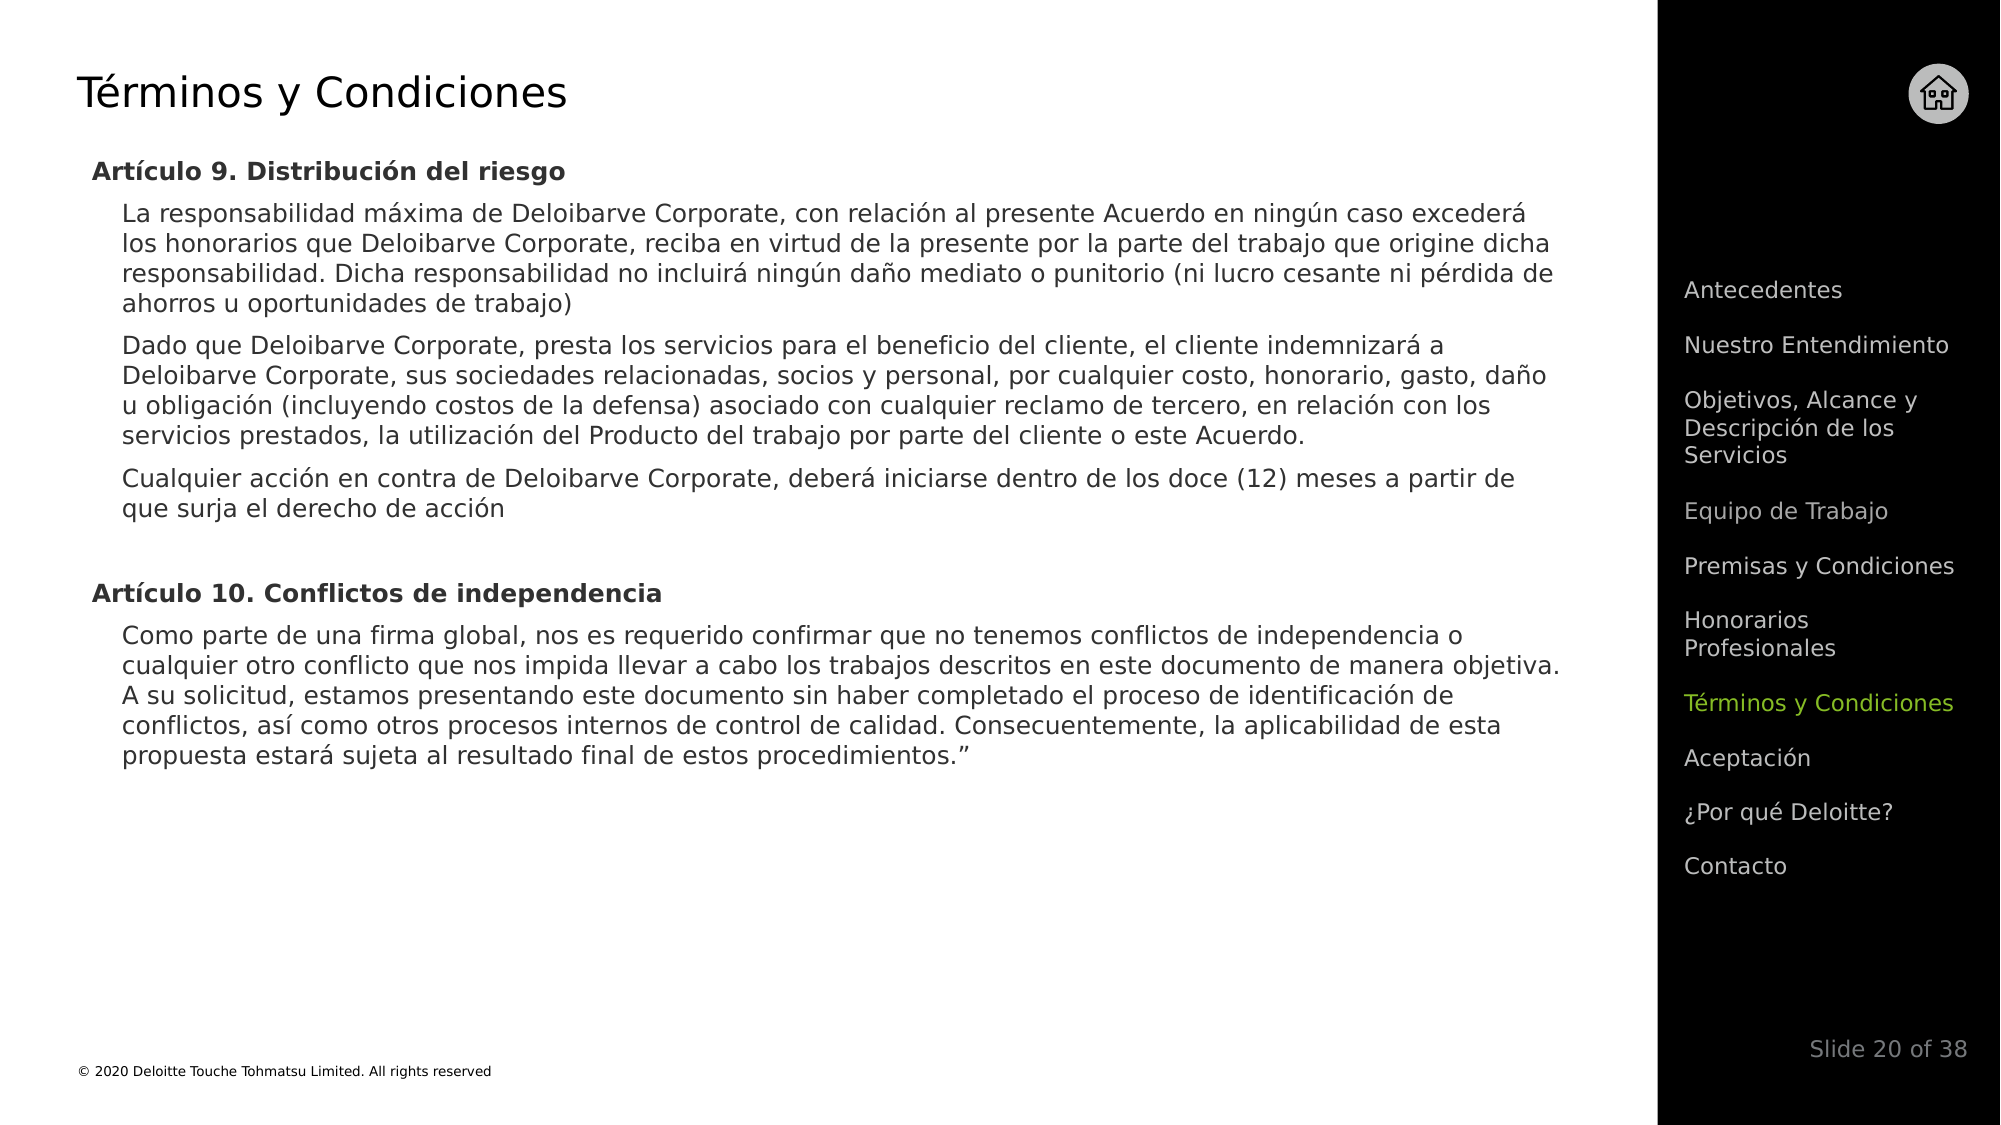

# Términos y Condiciones

Artículo 9. Distribución del riesgo
	La responsabilidad máxima de Deloibarve Corporate, con relación al presente Acuerdo en ningún caso excederá los honorarios que Deloibarve Corporate, reciba en virtud de la presente por la parte del trabajo que origine dicha responsabilidad. Dicha responsabilidad no incluirá ningún daño mediato o punitorio (ni lucro cesante ni pérdida de ahorros u oportunidades de trabajo)
	Dado que Deloibarve Corporate, presta los servicios para el beneficio del cliente, el cliente indemnizará a Deloibarve Corporate, sus sociedades relacionadas, socios y personal, por cualquier costo, honorario, gasto, daño u obligación (incluyendo costos de la defensa) asociado con cualquier reclamo de tercero, en relación con los servicios prestados, la utilización del Producto del trabajo por parte del cliente o este Acuerdo.
	Cualquier acción en contra de Deloibarve Corporate, deberá iniciarse dentro de los doce (12) meses a partir de que surja el derecho de acción

Artículo 10. Conflictos de independencia
	Como parte de una firma global, nos es requerido confirmar que no tenemos conflictos de independencia o cualquier otro conflicto que nos impida llevar a cabo los trabajos descritos en este documento de manera objetiva. A su solicitud, estamos presentando este documento sin haber completado el proceso de identificación de conflictos, así como otros procesos internos de control de calidad. Consecuentemente, la aplicabilidad de esta propuesta estará sujeta al resultado final de estos procedimientos.”

Antecedentes
Nuestro Entendimiento
Objetivos, Alcance y Descripción de los Servicios
Equipo de Trabajo
Premisas y Condiciones
Honorarios Profesionales
Términos y Condiciones
Aceptación
¿Por qué Deloitte?
Contacto